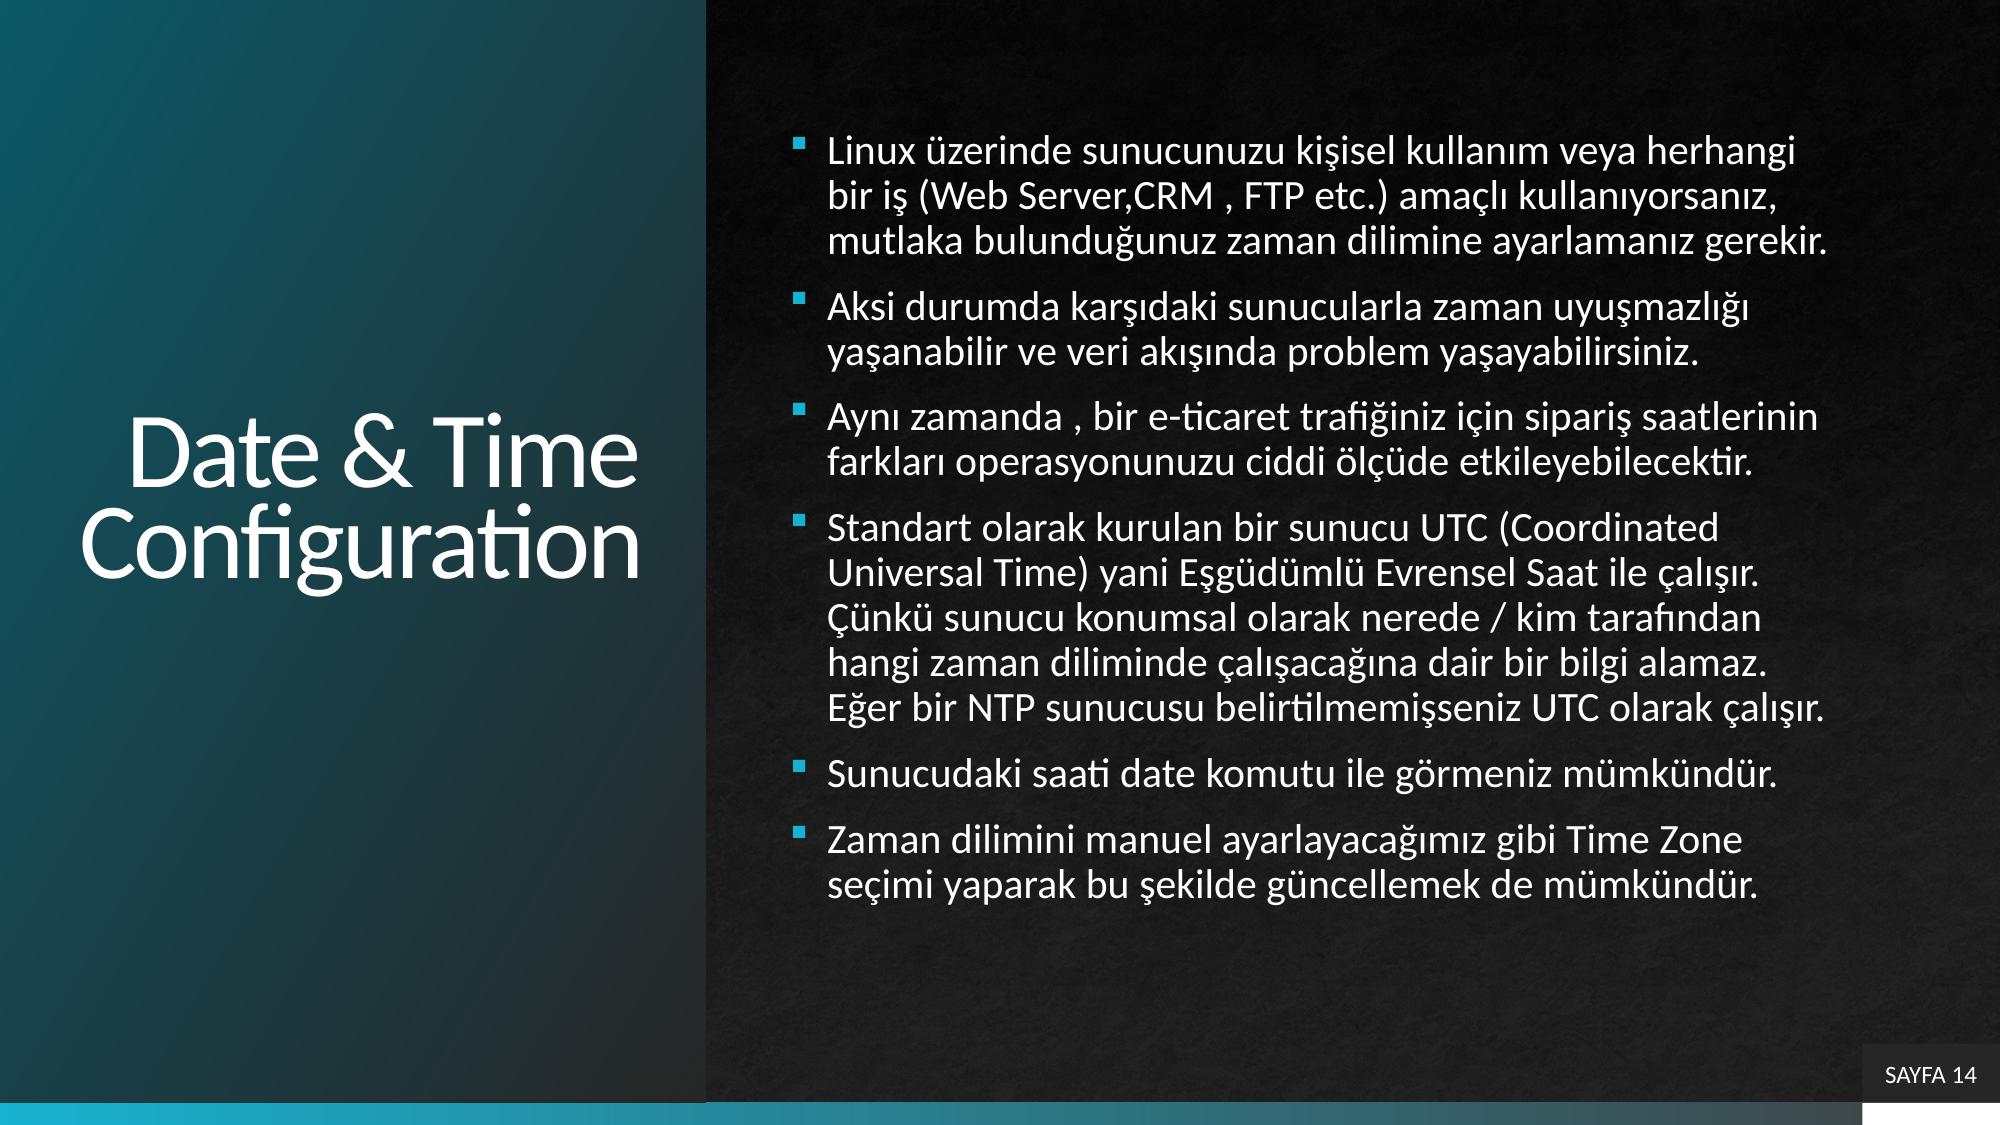

# Date & Time Configuration
Linux üzerinde sunucunuzu kişisel kullanım veya herhangi bir iş (Web Server,CRM , FTP etc.) amaçlı kullanıyorsanız, mutlaka bulunduğunuz zaman dilimine ayarlamanız gerekir.
Aksi durumda karşıdaki sunucularla zaman uyuşmazlığı yaşanabilir ve veri akışında problem yaşayabilirsiniz.
Aynı zamanda , bir e-ticaret trafiğiniz için sipariş saatlerinin farkları operasyonunuzu ciddi ölçüde etkileyebilecektir.
Standart olarak kurulan bir sunucu UTC (Coordinated Universal Time) yani Eşgüdümlü Evrensel Saat ile çalışır.
Çünkü sunucu konumsal olarak nerede / kim tarafından hangi zaman diliminde çalışacağına dair bir bilgi alamaz. Eğer bir NTP sunucusu belirtilmemişseniz UTC olarak çalışır.
Sunucudaki saati date komutu ile görmeniz mümkündür.
Zaman dilimini manuel ayarlayacağımız gibi Time Zone seçimi yaparak bu şekilde güncellemek de mümkündür.

SAYFA 14